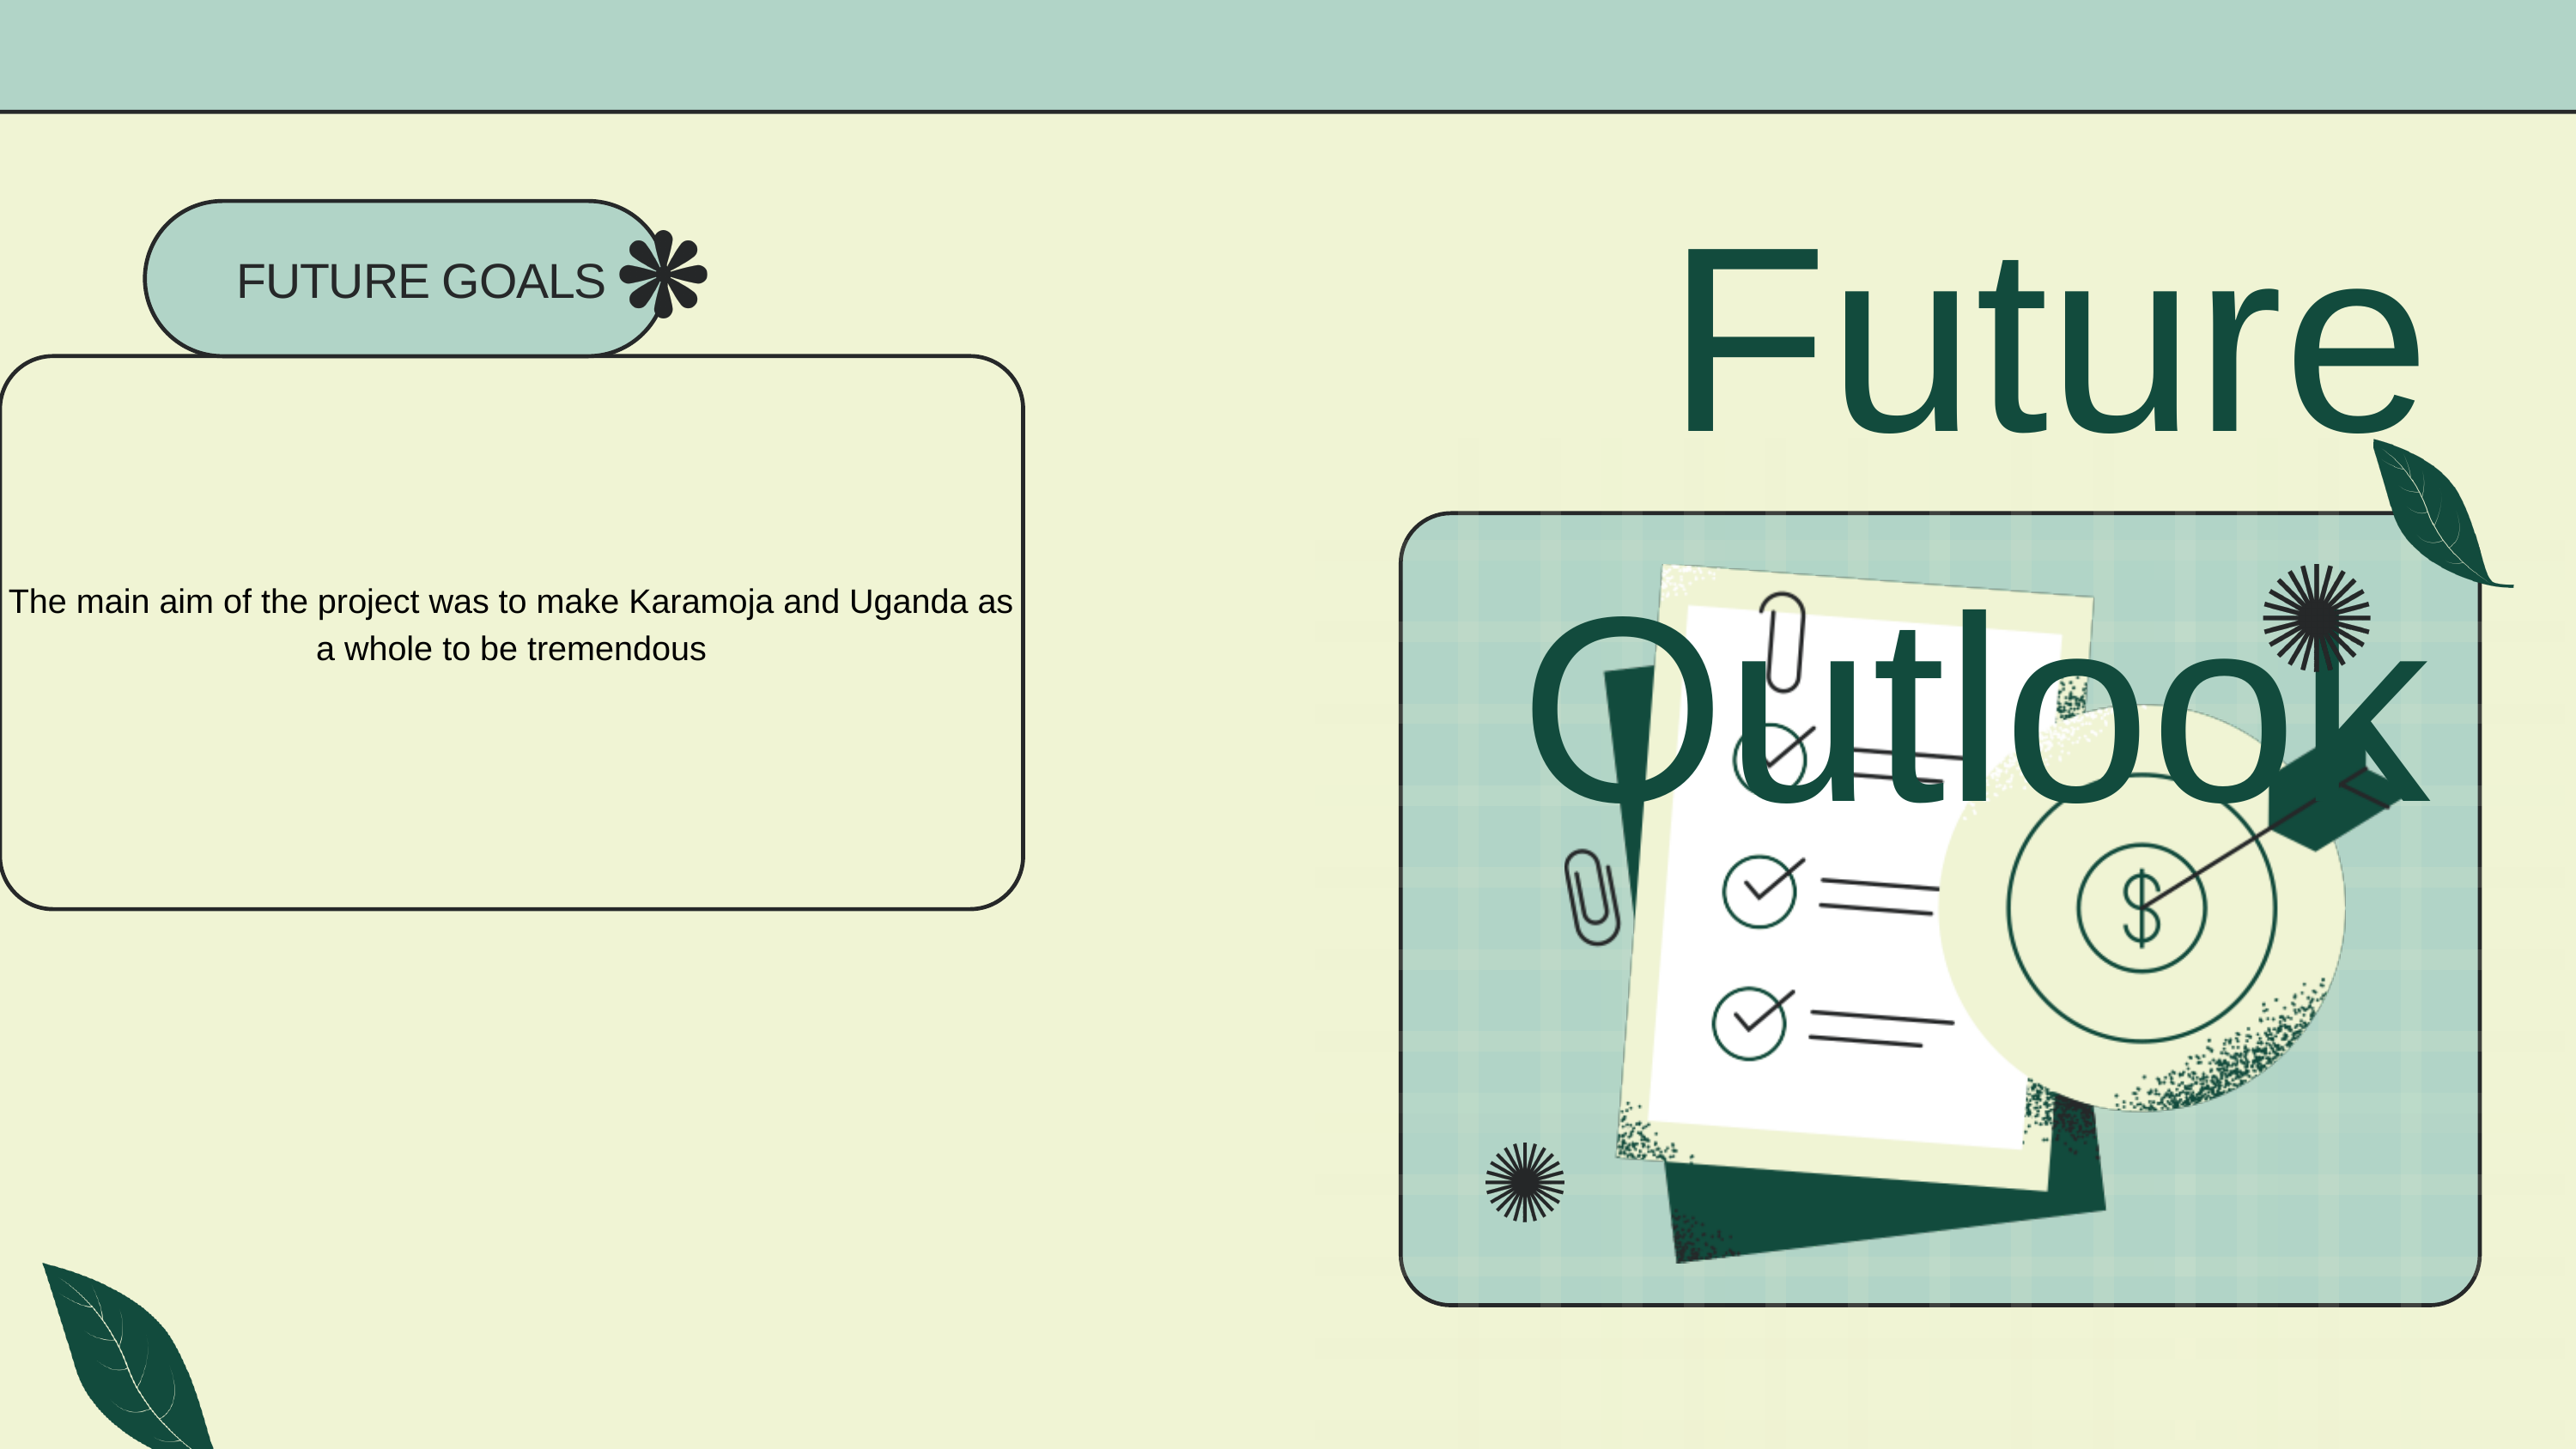

Future Outlook

FUTURE GOALS

The main aim of the project was to make Karamoja and Uganda as a whole to be tremendous